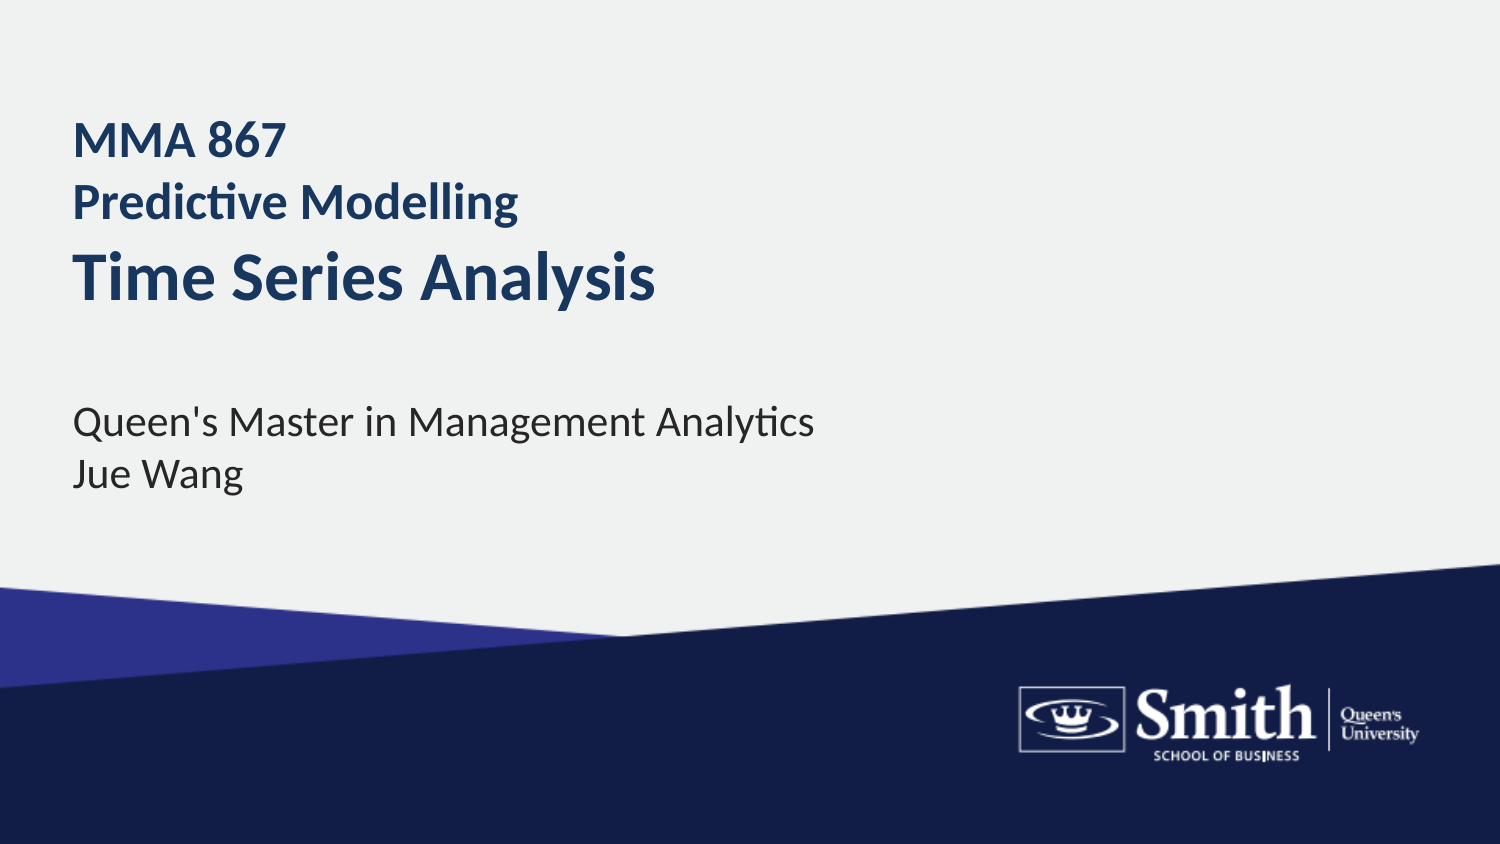

# MMA 867 Predictive Modelling Time Series Analysis
Queen's Master in Management Analytics
Jue Wang